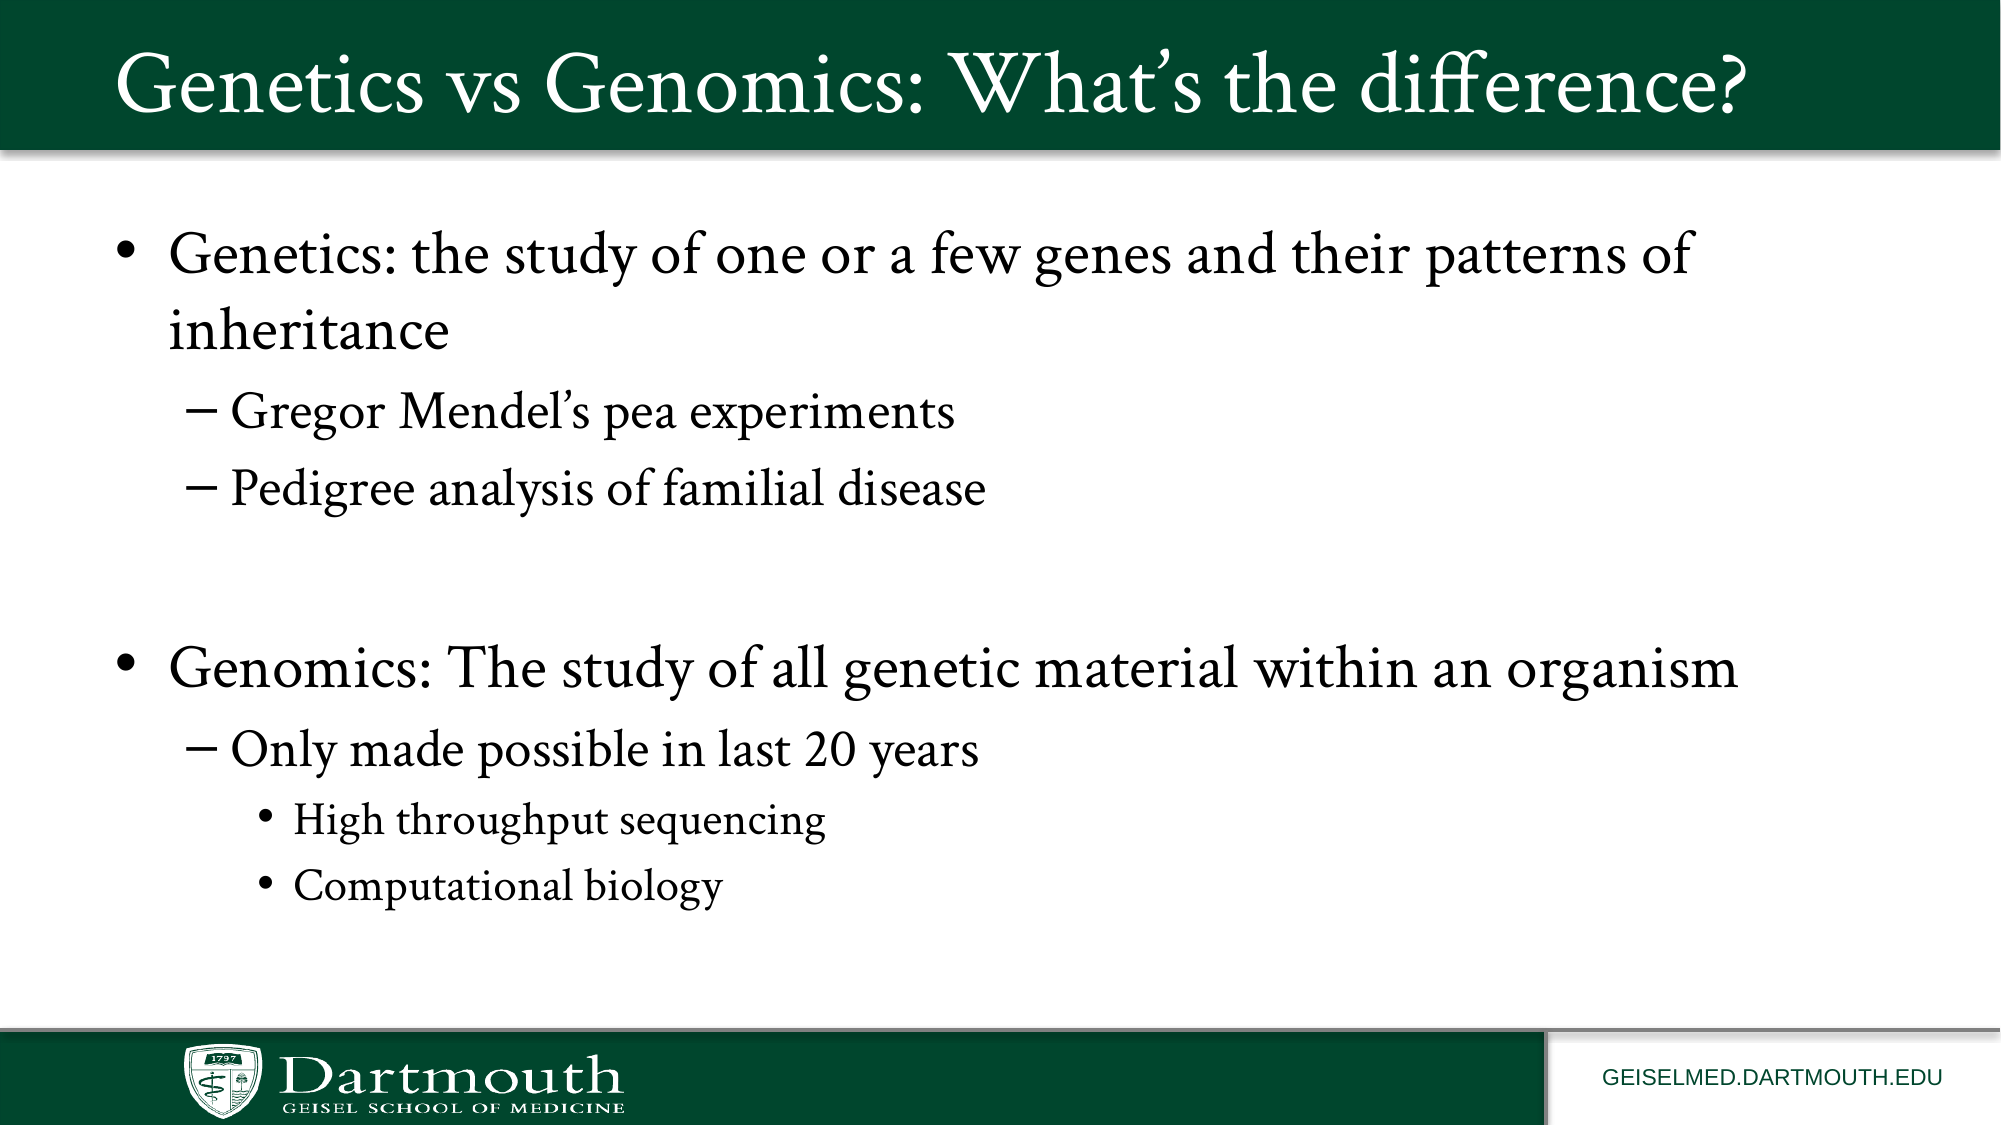

# Genetics vs Genomics: What’s the difference?
Genetics: the study of one or a few genes and their patterns of inheritance
Gregor Mendel’s pea experiments
Pedigree analysis of familial disease

Genomics: The study of all genetic material within an organism
Only made possible in last 20 years
High throughput sequencing
Computational biology